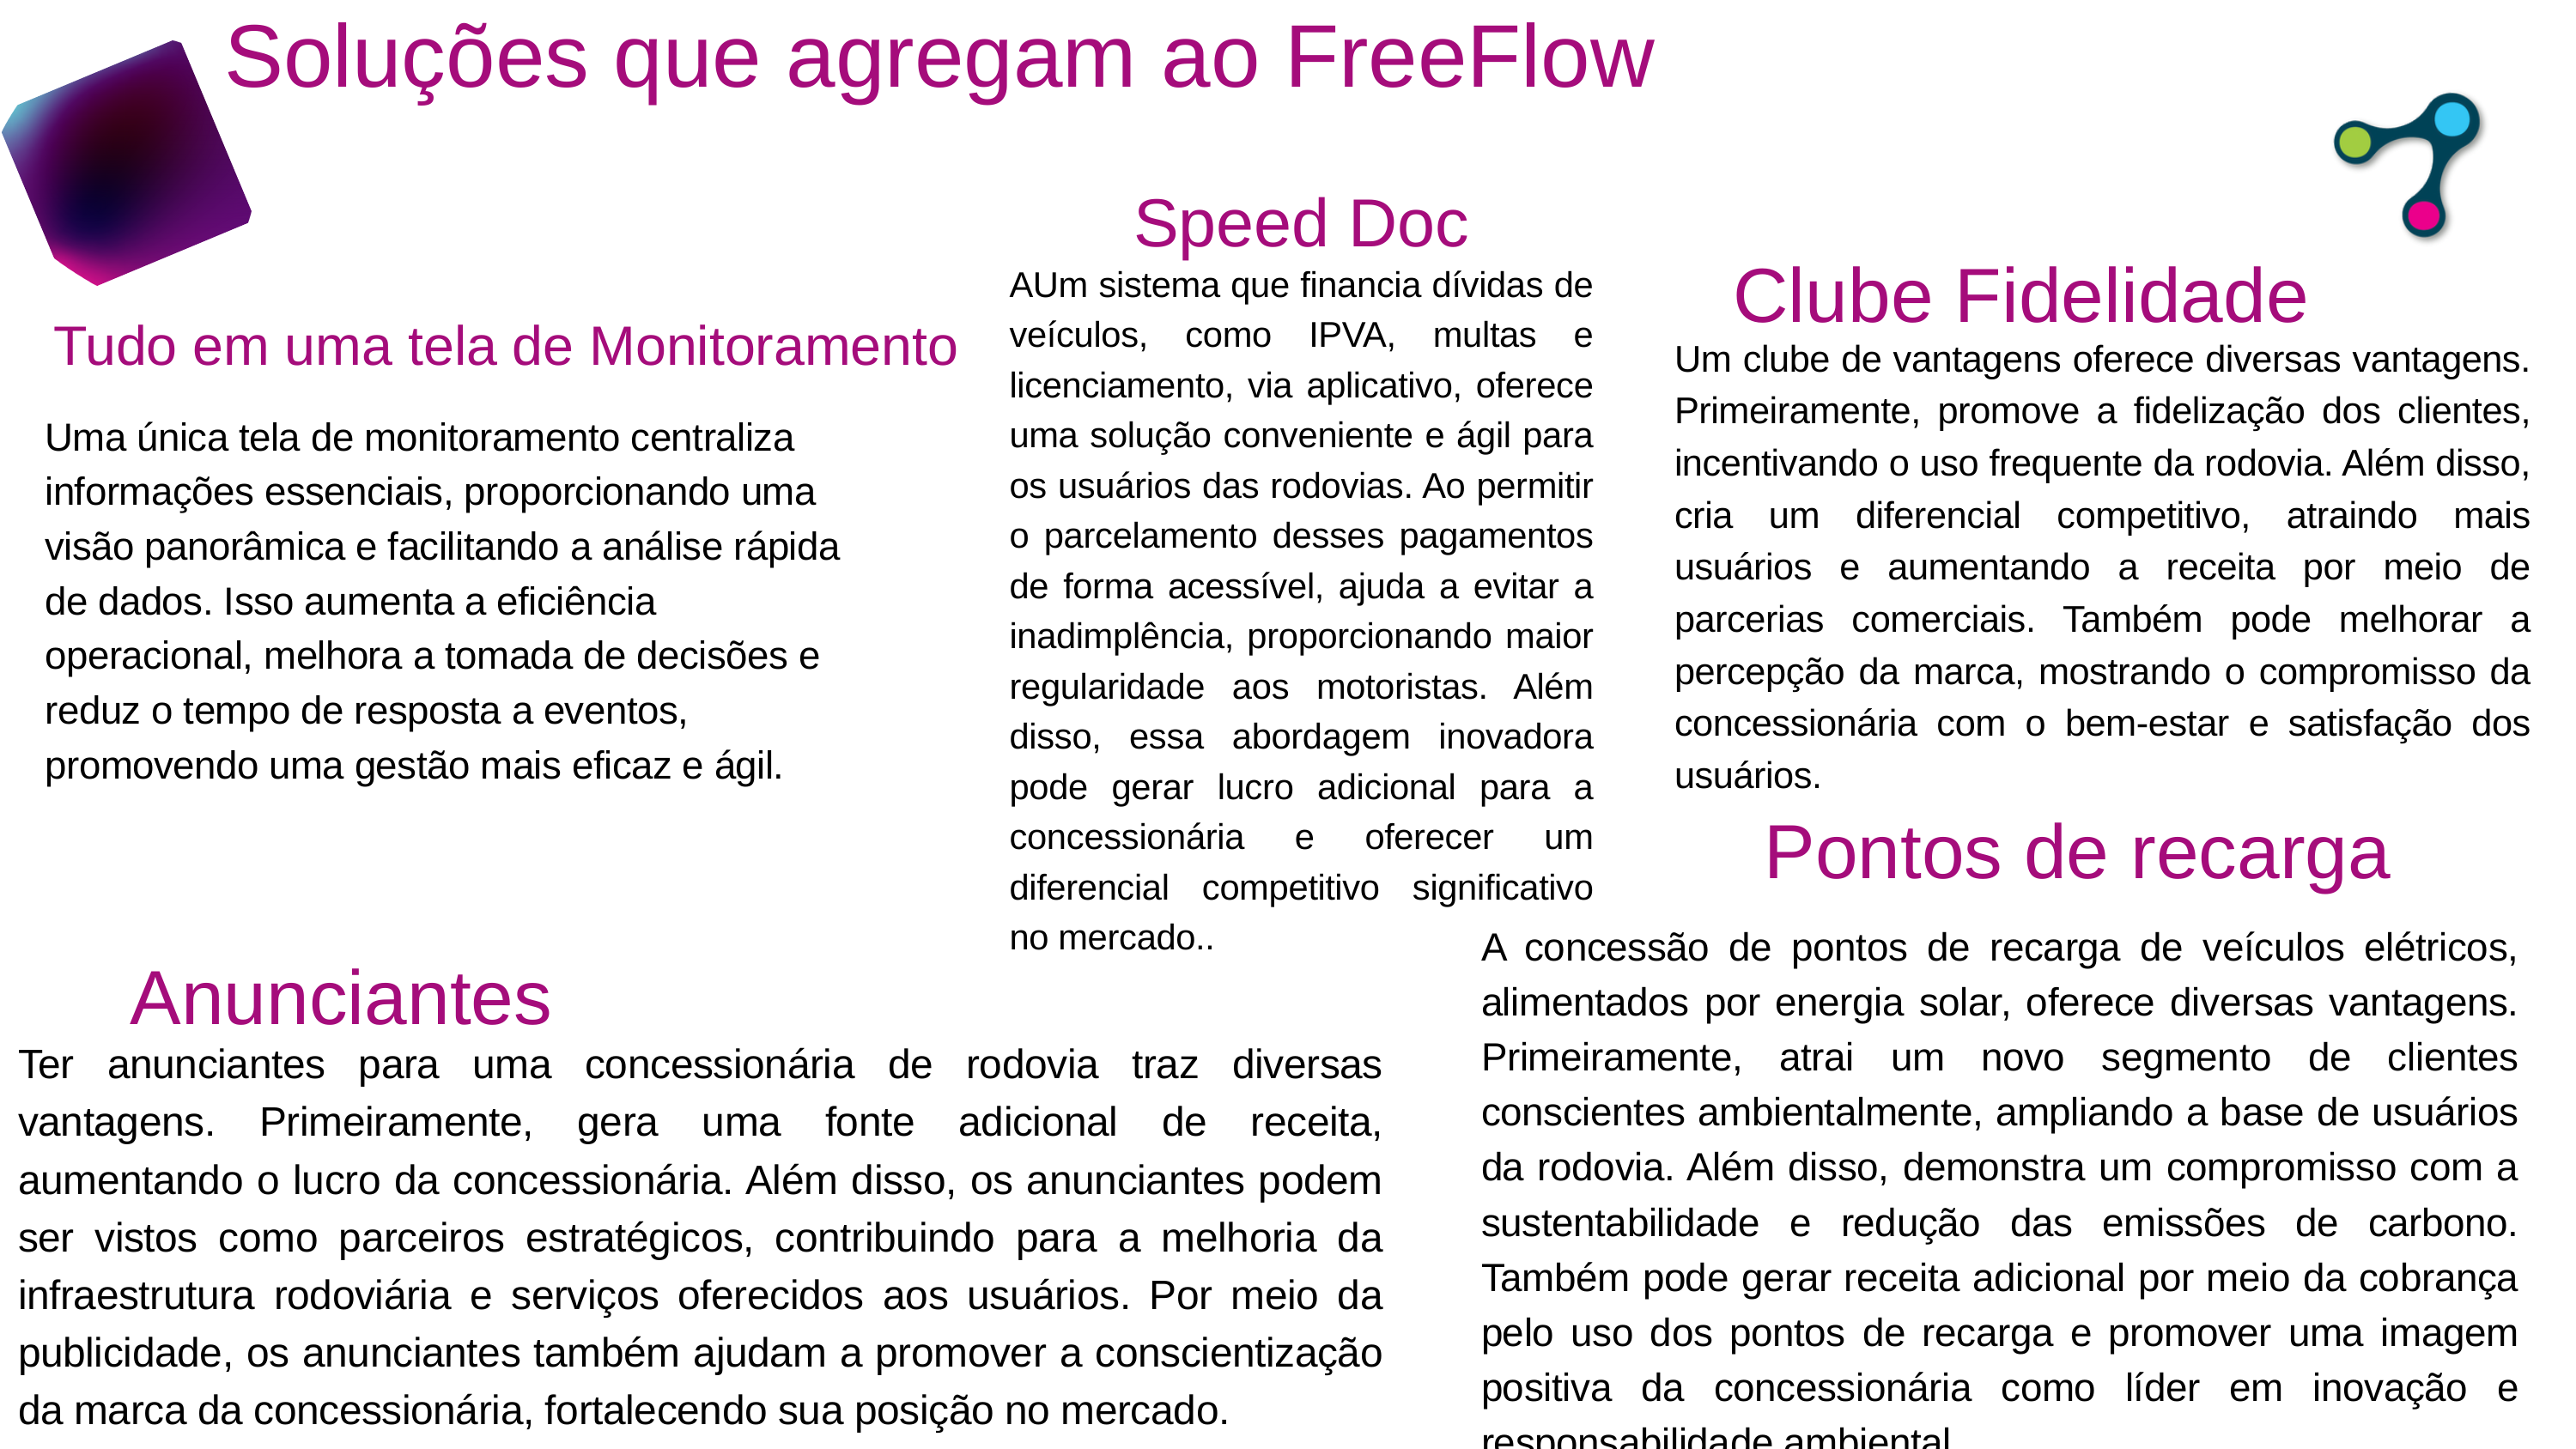

Soluções que agregam ao FreeFlow

Speed Doc

AUm sistema que financia dívidas de veículos, como IPVA, multas e licenciamento, via aplicativo, oferece uma solução conveniente e ágil para os usuários das rodovias. Ao permitir o parcelamento desses pagamentos de forma acessível, ajuda a evitar a inadimplência, proporcionando maior regularidade aos motoristas. Além disso, essa abordagem inovadora pode gerar lucro adicional para a concessionária e oferecer um diferencial competitivo significativo no mercado..

Um clube de vantagens oferece diversas vantagens. Primeiramente, promove a fidelização dos clientes, incentivando o uso frequente da rodovia. Além disso, cria um diferencial competitivo, atraindo mais usuários e aumentando a receita por meio de parcerias comerciais. Também pode melhorar a percepção da marca, mostrando o compromisso da concessionária com o bem-estar e satisfação dos usuários.
Clube Fidelidade

Uma única tela de monitoramento centraliza informações essenciais, proporcionando uma visão panorâmica e facilitando a análise rápida de dados. Isso aumenta a eficiência operacional, melhora a tomada de decisões e reduz o tempo de resposta a eventos, promovendo uma gestão mais eficaz e ágil.
Tudo em uma tela de Monitoramento

A concessão de pontos de recarga de veículos elétricos, alimentados por energia solar, oferece diversas vantagens. Primeiramente, atrai um novo segmento de clientes conscientes ambientalmente, ampliando a base de usuários da rodovia. Além disso, demonstra um compromisso com a sustentabilidade e redução das emissões de carbono. Também pode gerar receita adicional por meio da cobrança pelo uso dos pontos de recarga e promover uma imagem positiva da concessionária como líder em inovação e responsabilidade ambiental.
Pontos de recarga

Ter anunciantes para uma concessionária de rodovia traz diversas vantagens. Primeiramente, gera uma fonte adicional de receita, aumentando o lucro da concessionária. Além disso, os anunciantes podem ser vistos como parceiros estratégicos, contribuindo para a melhoria da infraestrutura rodoviária e serviços oferecidos aos usuários. Por meio da publicidade, os anunciantes também ajudam a promover a conscientização da marca da concessionária, fortalecendo sua posição no mercado.
Anunciantes